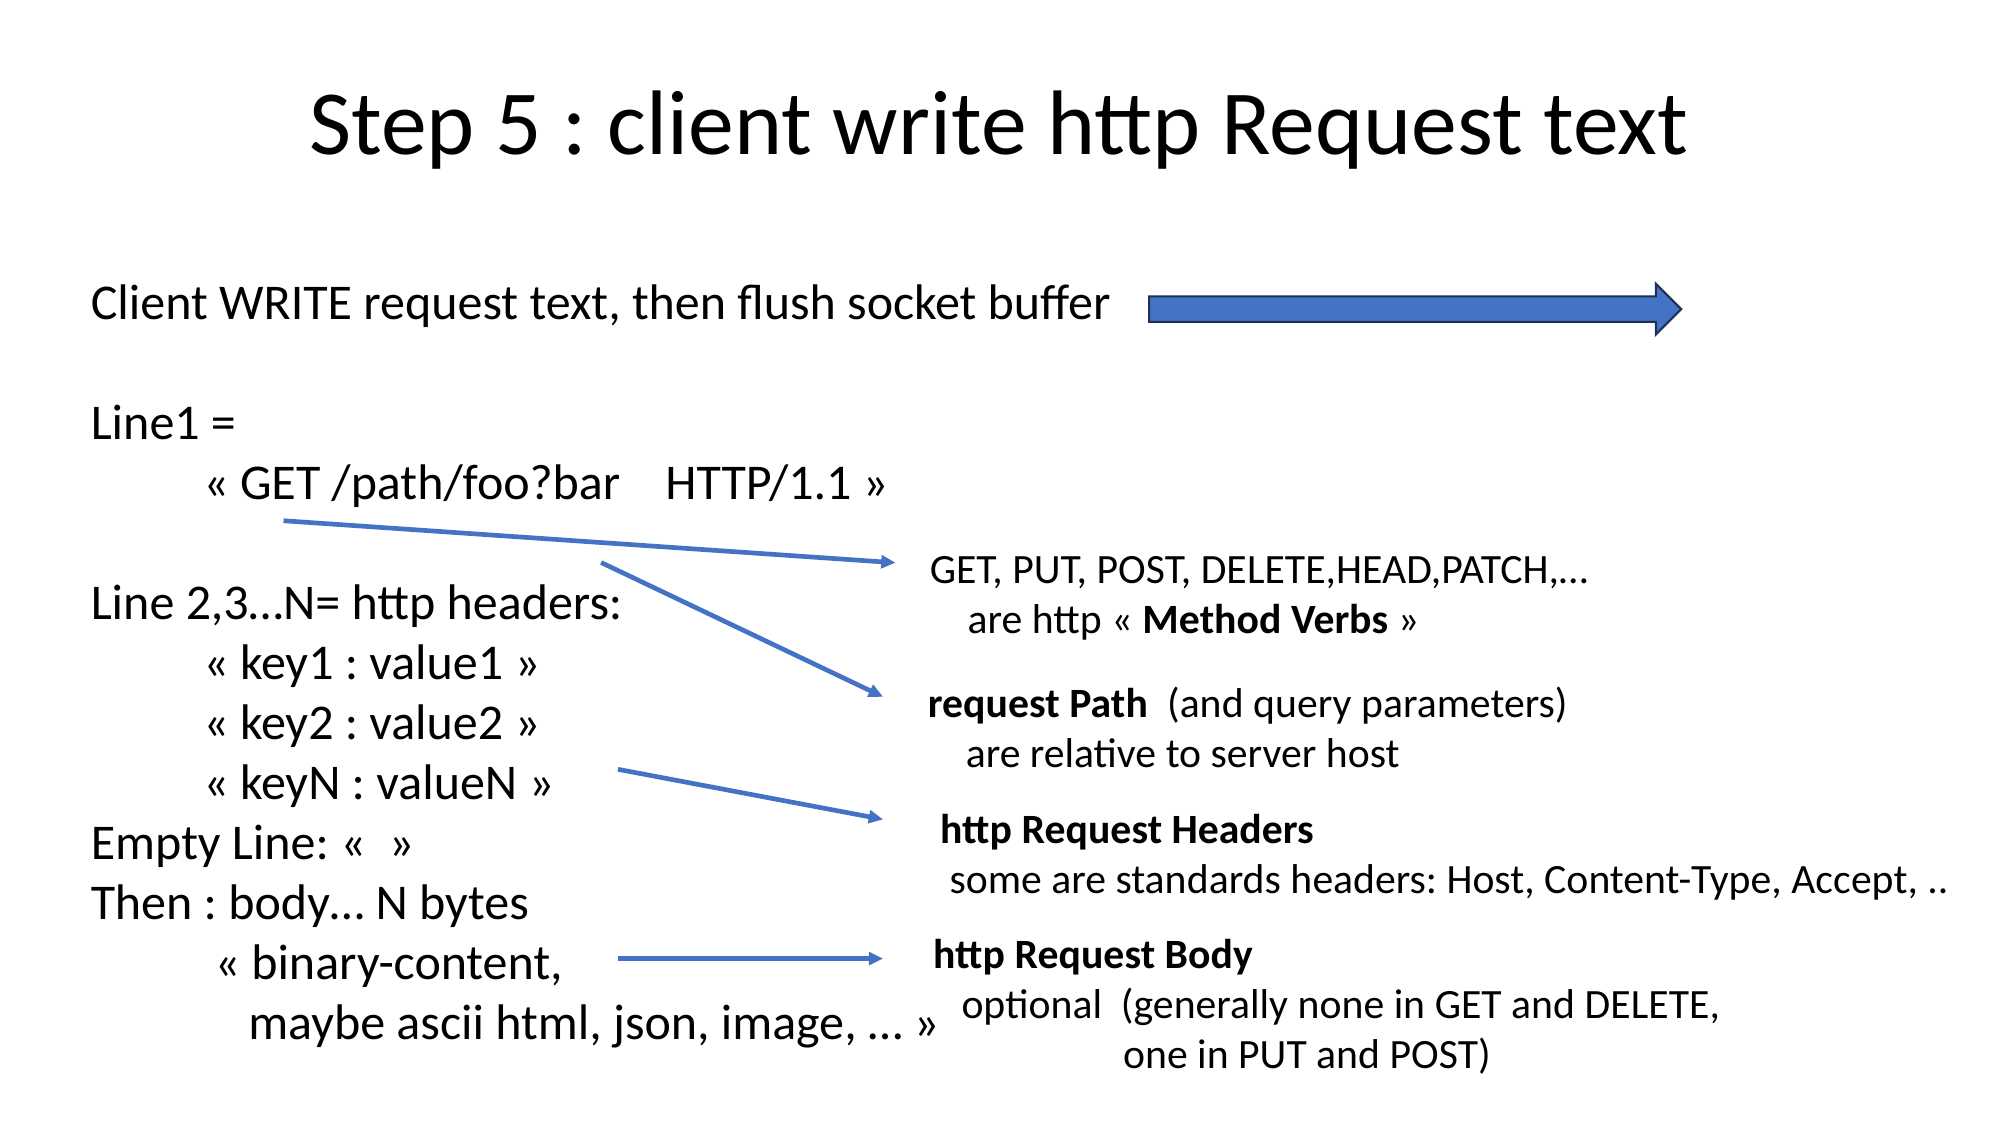

# Step 5 : client write http Request text
Client WRITE request text, then flush socket buffer

Line1 =
          « GET /path/foo?bar    HTTP/1.1 »

Line 2,3…N= http headers:
          « key1 : value1 »
          « key2 : value2 »
          « keyN : valueN »
Empty Line: «  »
Then : body… N bytes
           « binary-content,
              maybe ascii html, json, image, … »

GET, PUT, POST, DELETE,HEAD,PATCH,…
    are http « Method Verbs »
request Path  (and query parameters)
    are relative to server host
http Request Headers
 some are standards headers: Host, Content-Type, Accept, ..
http Request Body
   optional  (generally none in GET and DELETE,
                    one in PUT and POST)